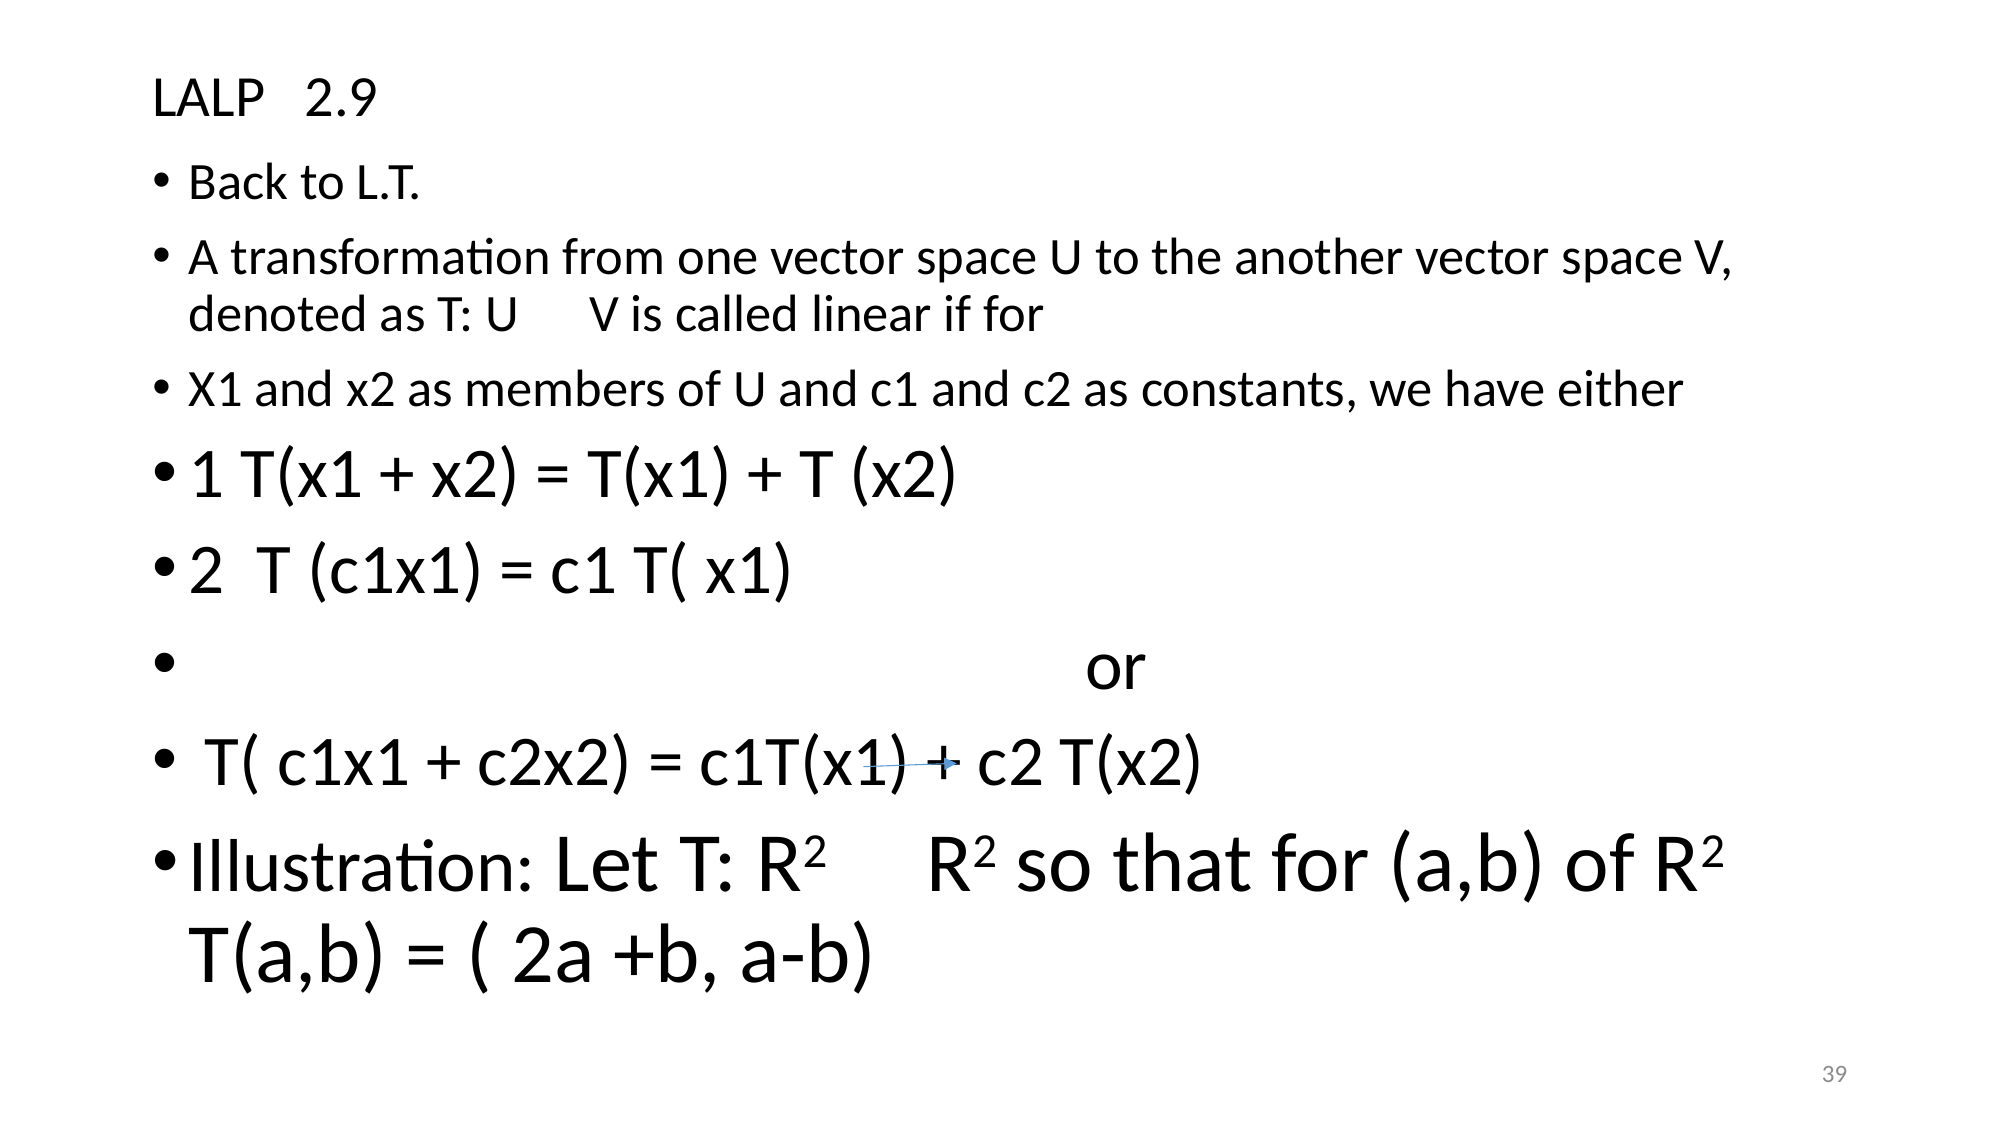

# LALP   2.9
Back to L.T.
A transformation from one vector space U to the another vector space V, denoted as T: U      V is called linear if for
X1 and x2 as members of U and c1 and c2 as constants, we have either
1 T(x1 + x2) = T(x1) + T (x2)
2  T (c1x1) = c1 T( x1)
                                                        or
 T( c1x1 + c2x2) = c1T(x1) + c2 T(x2)
Illustration: Let T: R2         R2 so that for (a,b) of R2 T(a,b) = ( 2a +b, a-b)
39